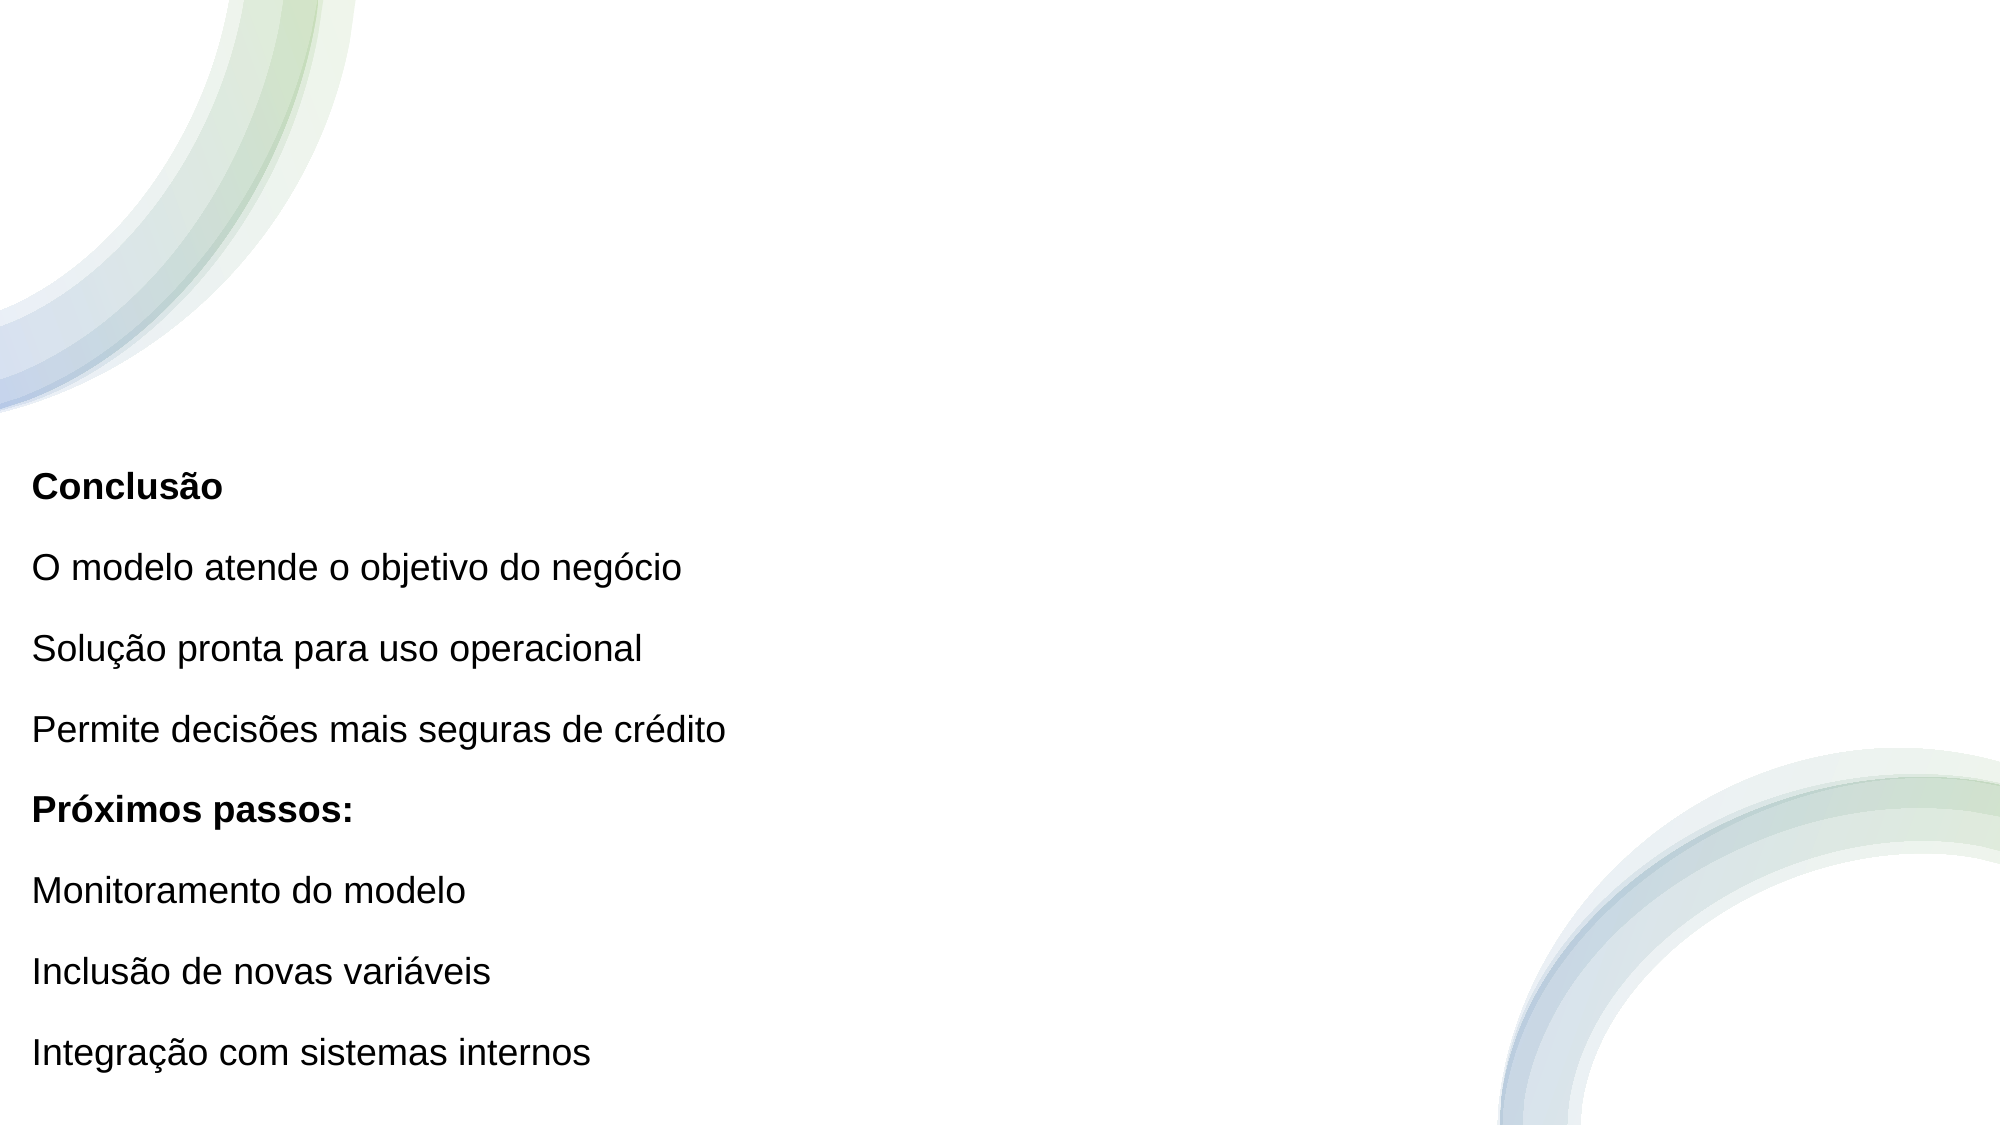

Conclusão

O modelo atende o objetivo do negócio

Solução pronta para uso operacional

Permite decisões mais seguras de crédito

Próximos passos:

Monitoramento do modelo

Inclusão de novas variáveis

Integração com sistemas internos